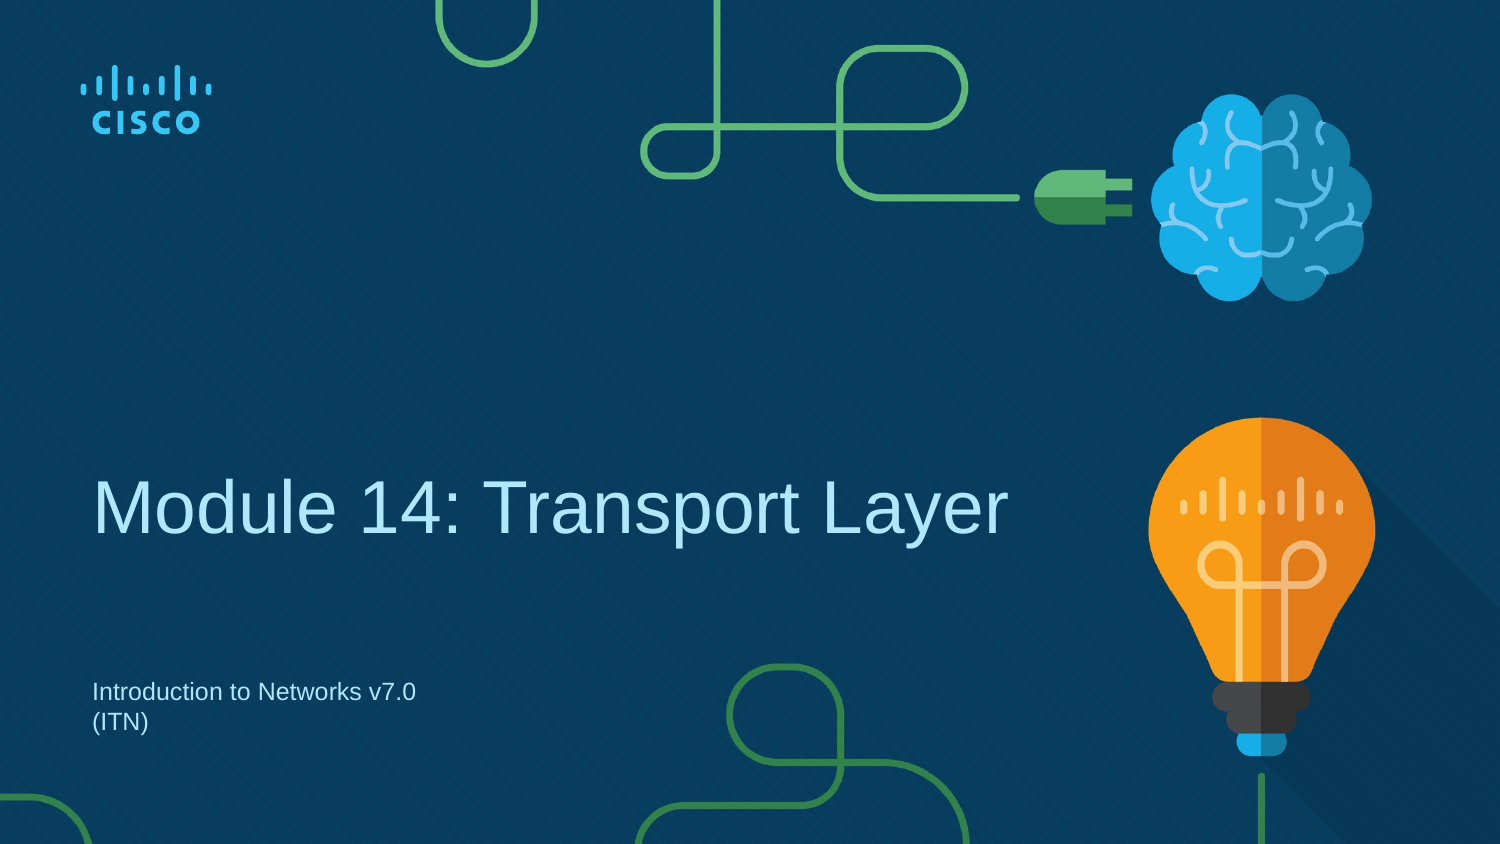

# Module 14: Transport Layer
Introduction to Networks v7.0 (ITN)